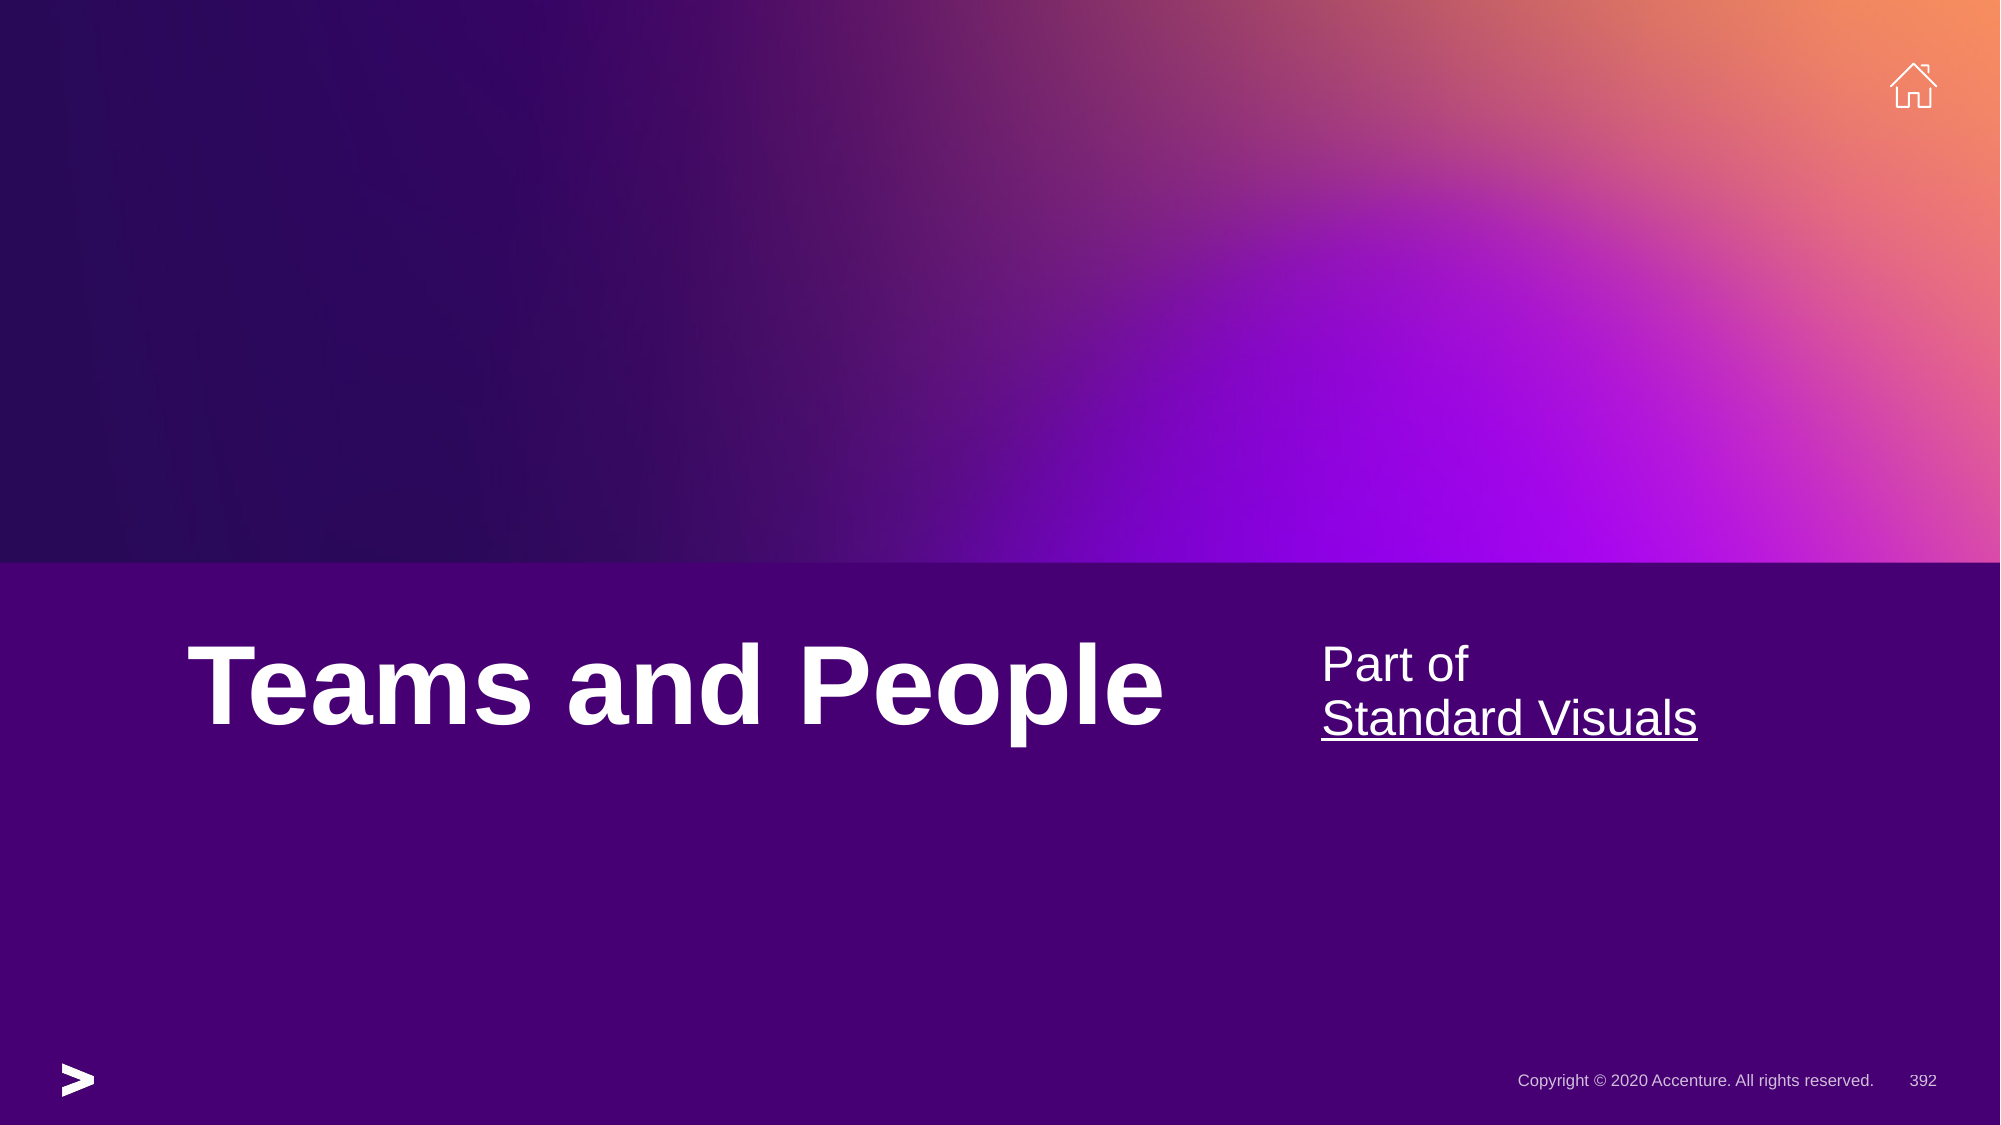

# Teams and People
Part of
Standard Visuals